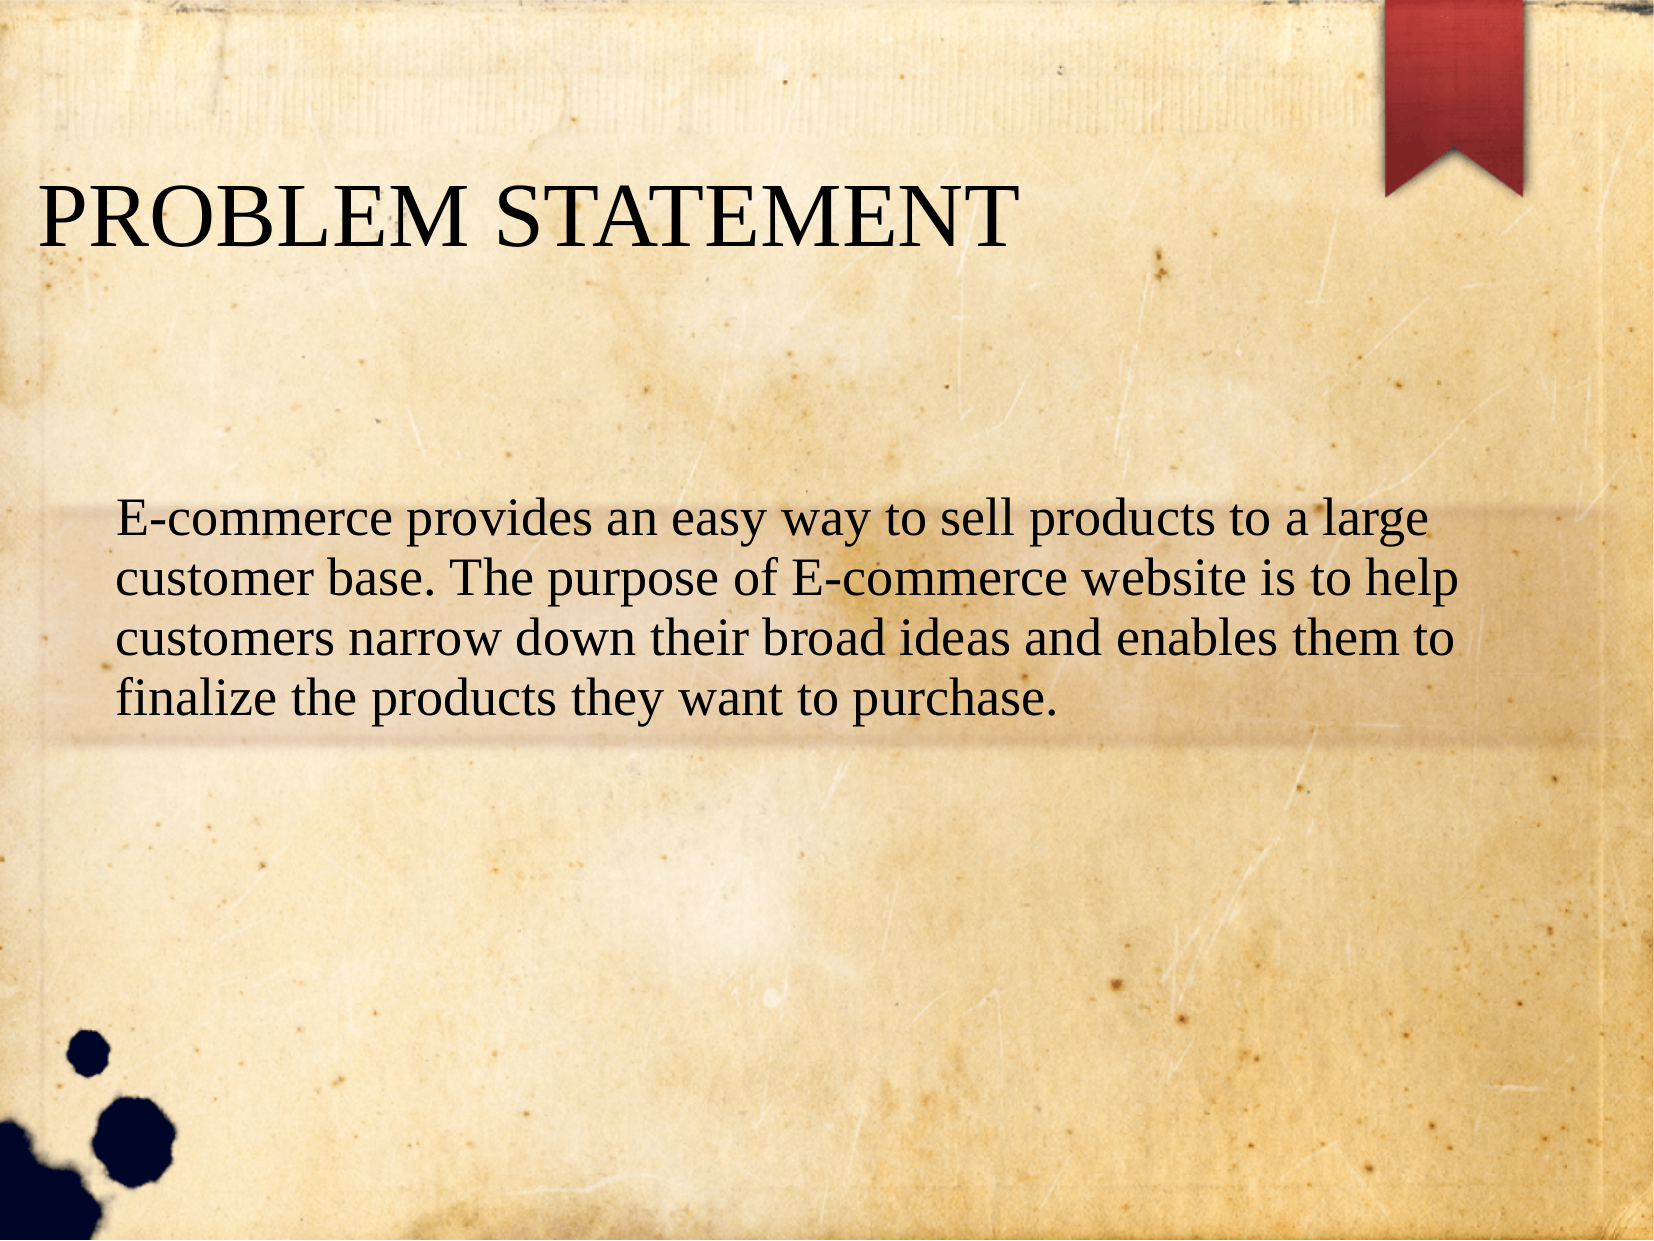

PROBLEM STATEMENT
    E-commerce provides an easy way to sell products to a large customer base. The purpose of E-commerce website is to help customers narrow down their broad ideas and enables them to finalize the products they want to purchase.